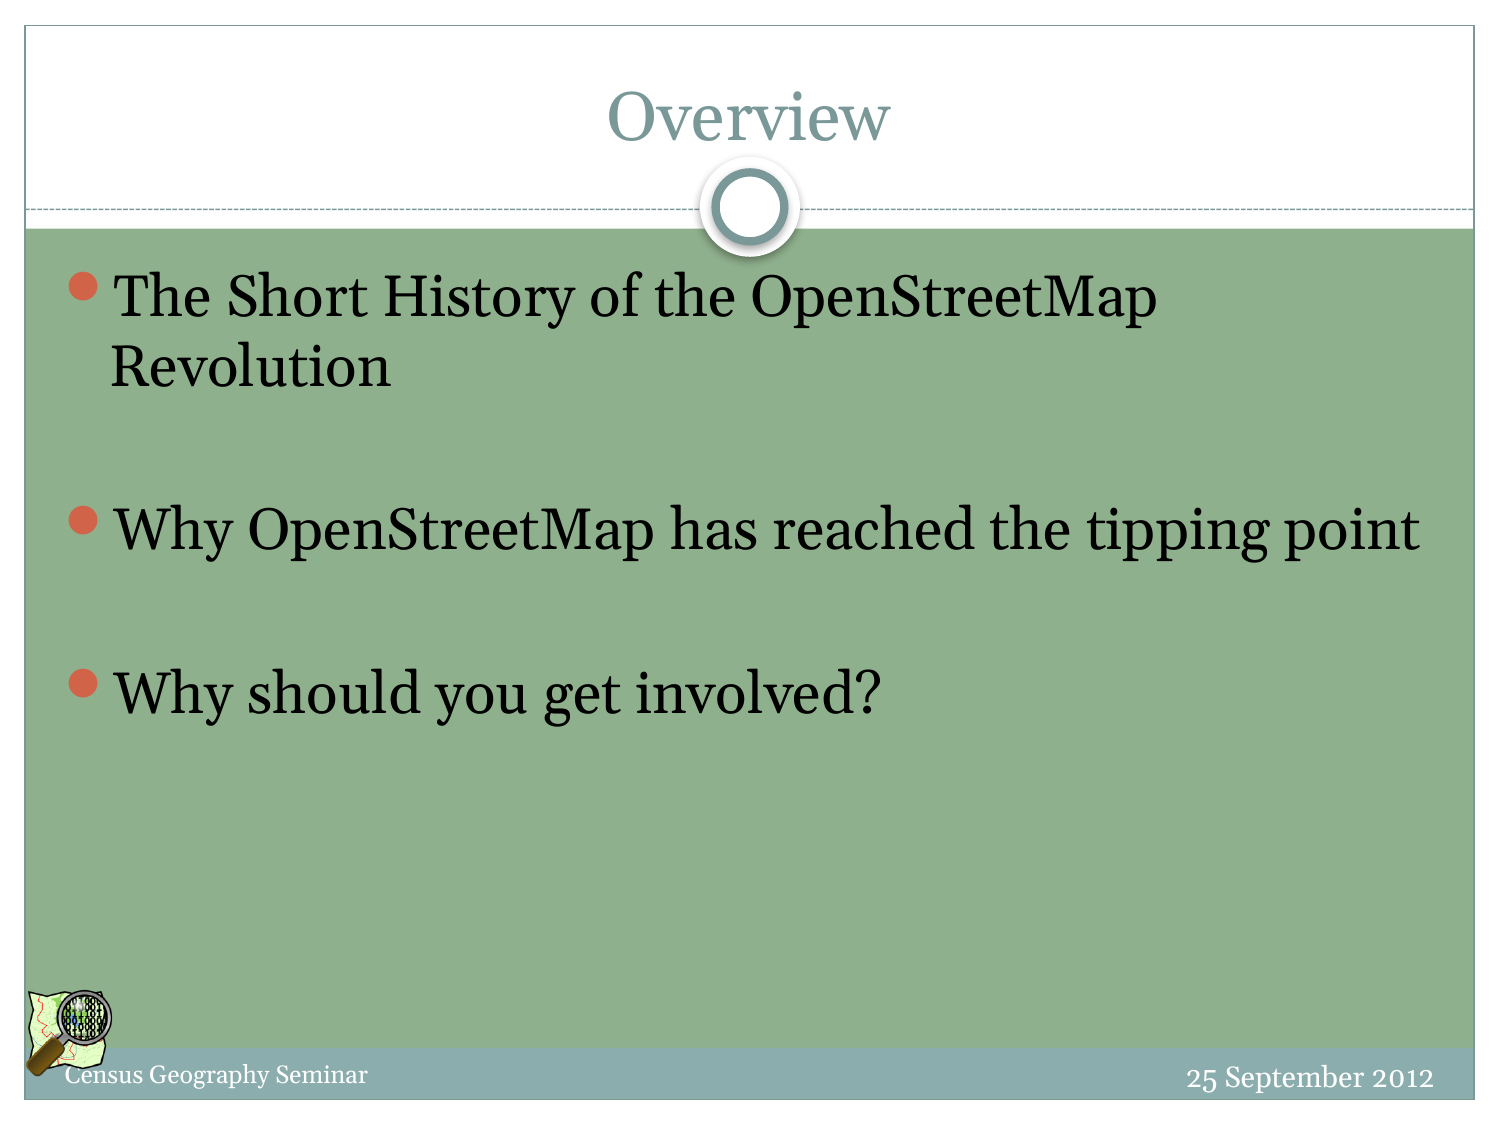

# Overview
The Short History of the OpenStreetMap Revolution

Why OpenStreetMap has reached the tipping point

Why should you get involved?

25 September 2012
Census Geography Seminar